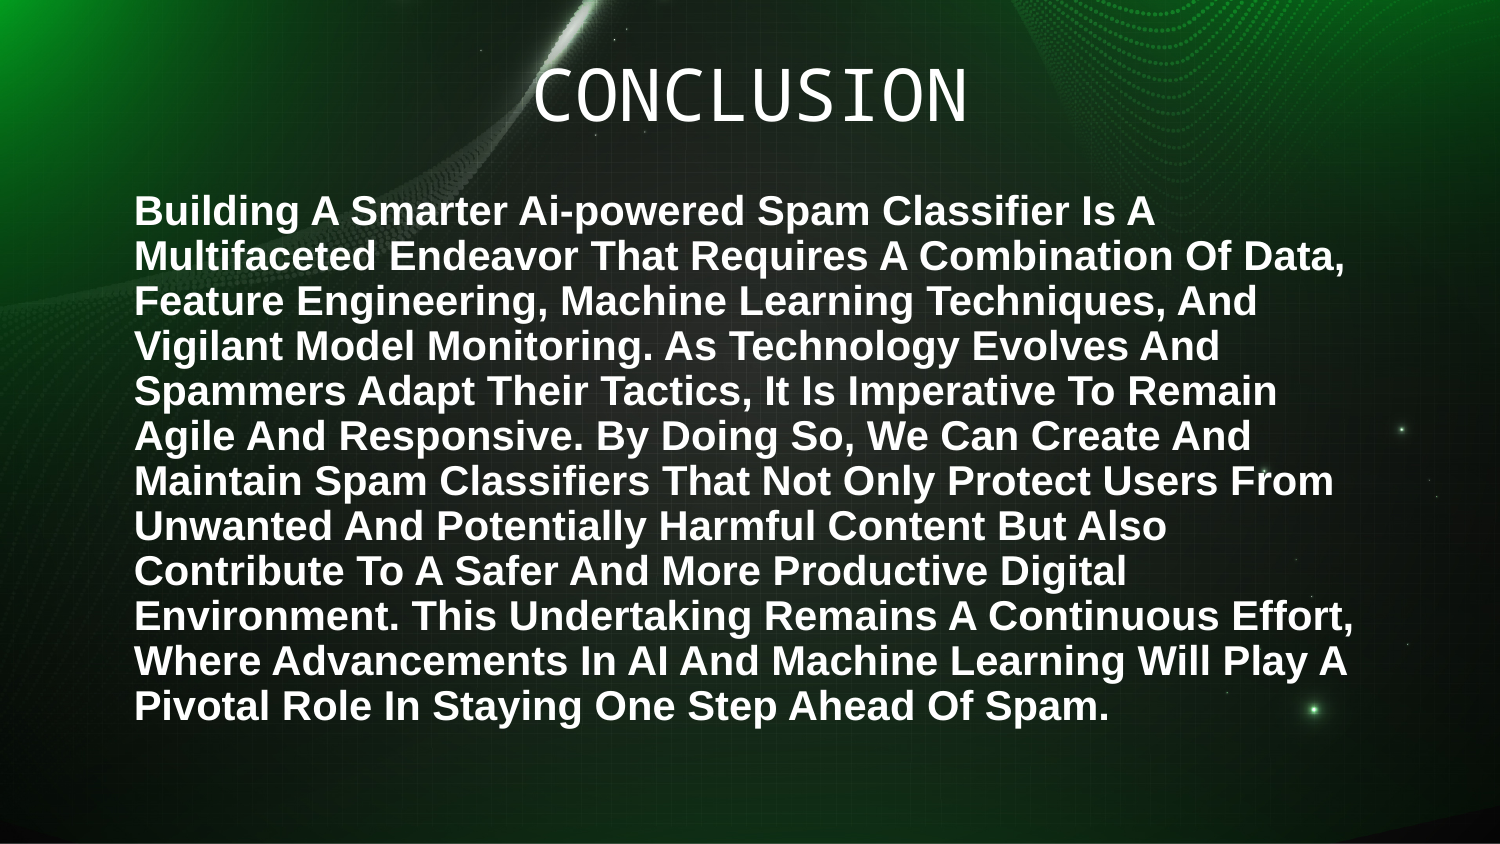

# CONCLUSION
Building A Smarter Ai-powered Spam Classifier Is A Multifaceted Endeavor That Requires A Combination Of Data, Feature Engineering, Machine Learning Techniques, And Vigilant Model Monitoring. As Technology Evolves And Spammers Adapt Their Tactics, It Is Imperative To Remain Agile And Responsive. By Doing So, We Can Create And Maintain Spam Classifiers That Not Only Protect Users From Unwanted And Potentially Harmful Content But Also Contribute To A Safer And More Productive Digital Environment. This Undertaking Remains A Continuous Effort, Where Advancements In AI And Machine Learning Will Play A Pivotal Role In Staying One Step Ahead Of Spam.